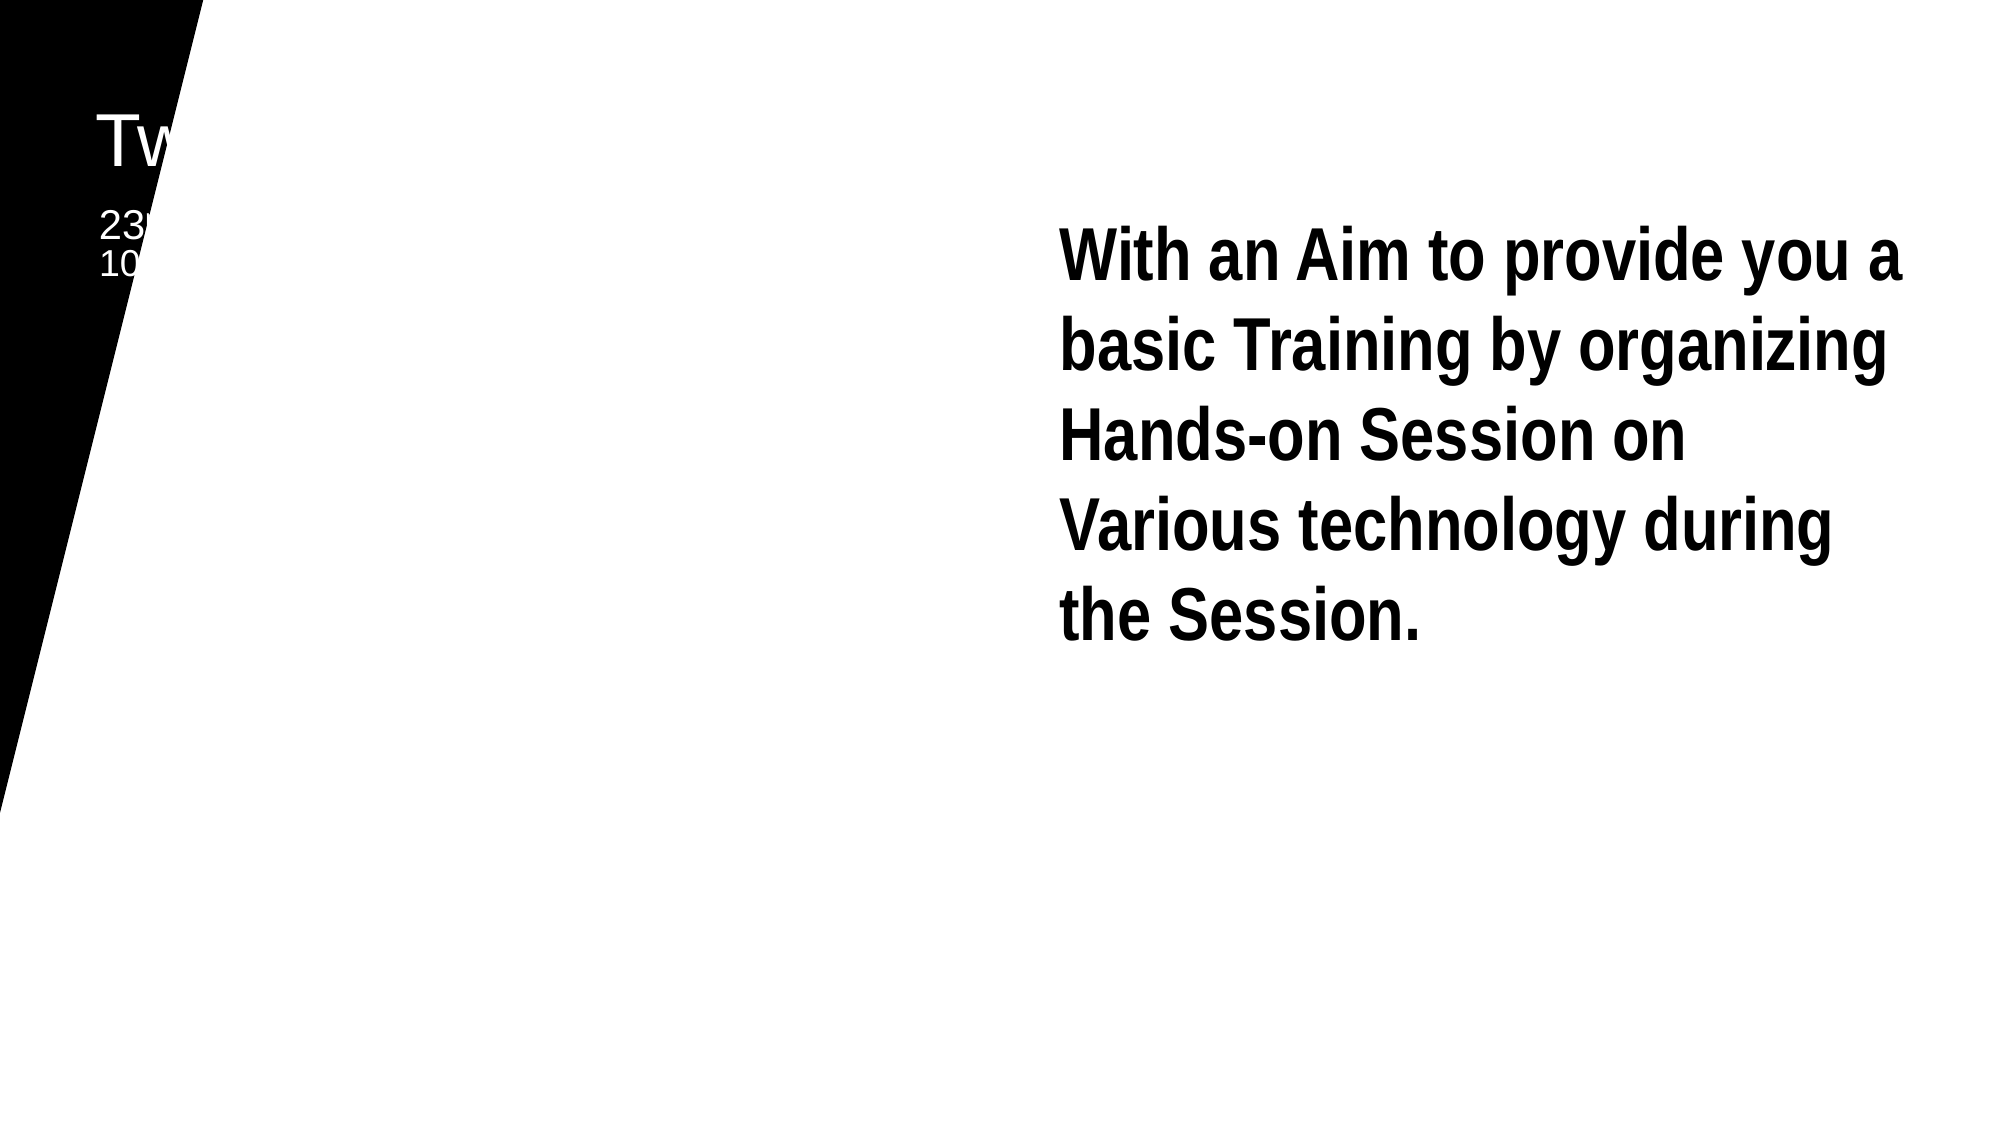

Two-Day Event

23rd  & 24th March
With an Aim to provide you a basic Training by organizing Hands-on Session on
Various technology during the Session.
10 AM  -  4 PM
Lovely Professional University
Venue: Block 25-101